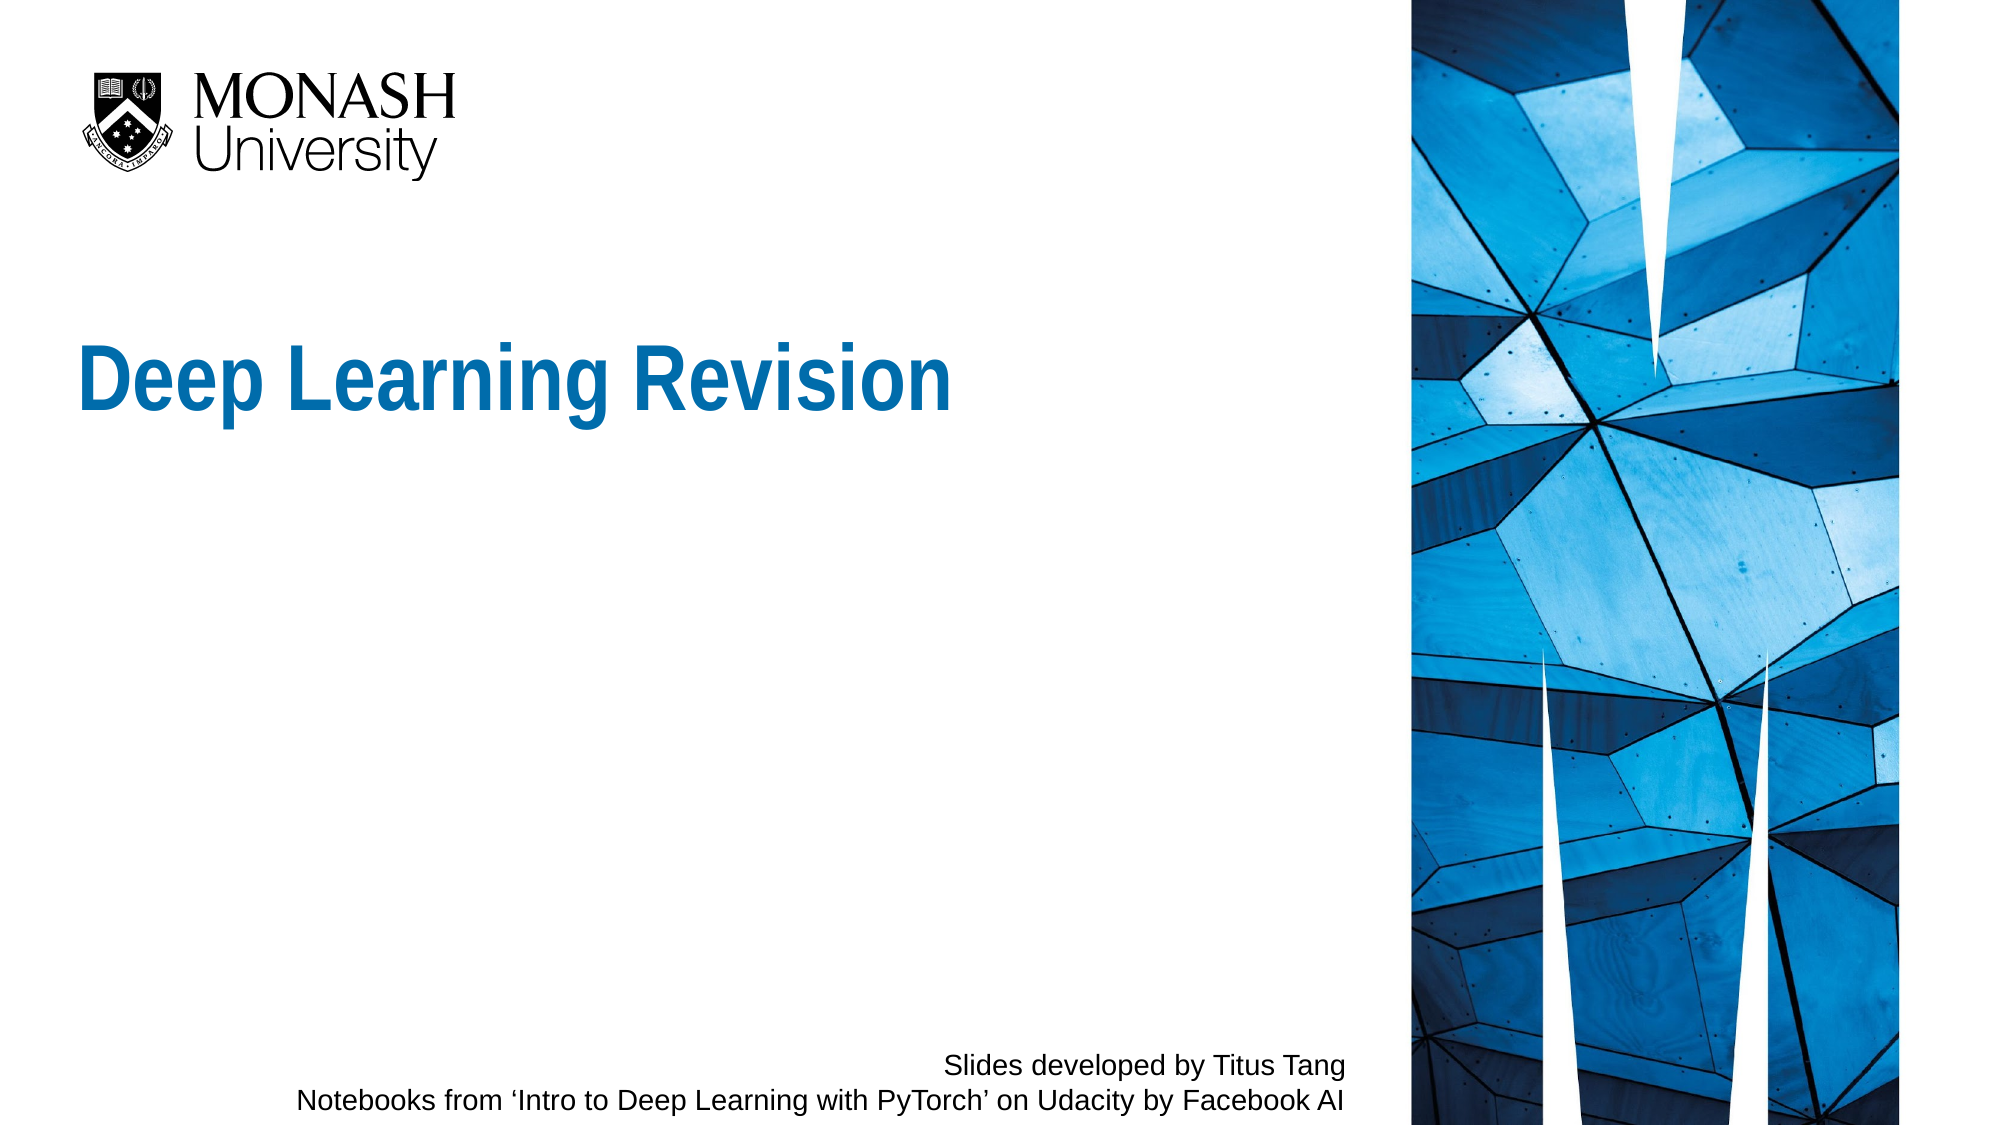

Deep Learning Revision
Slides developed by Titus Tang
Notebooks from ‘Intro to Deep Learning with PyTorch’ on Udacity by Facebook AI